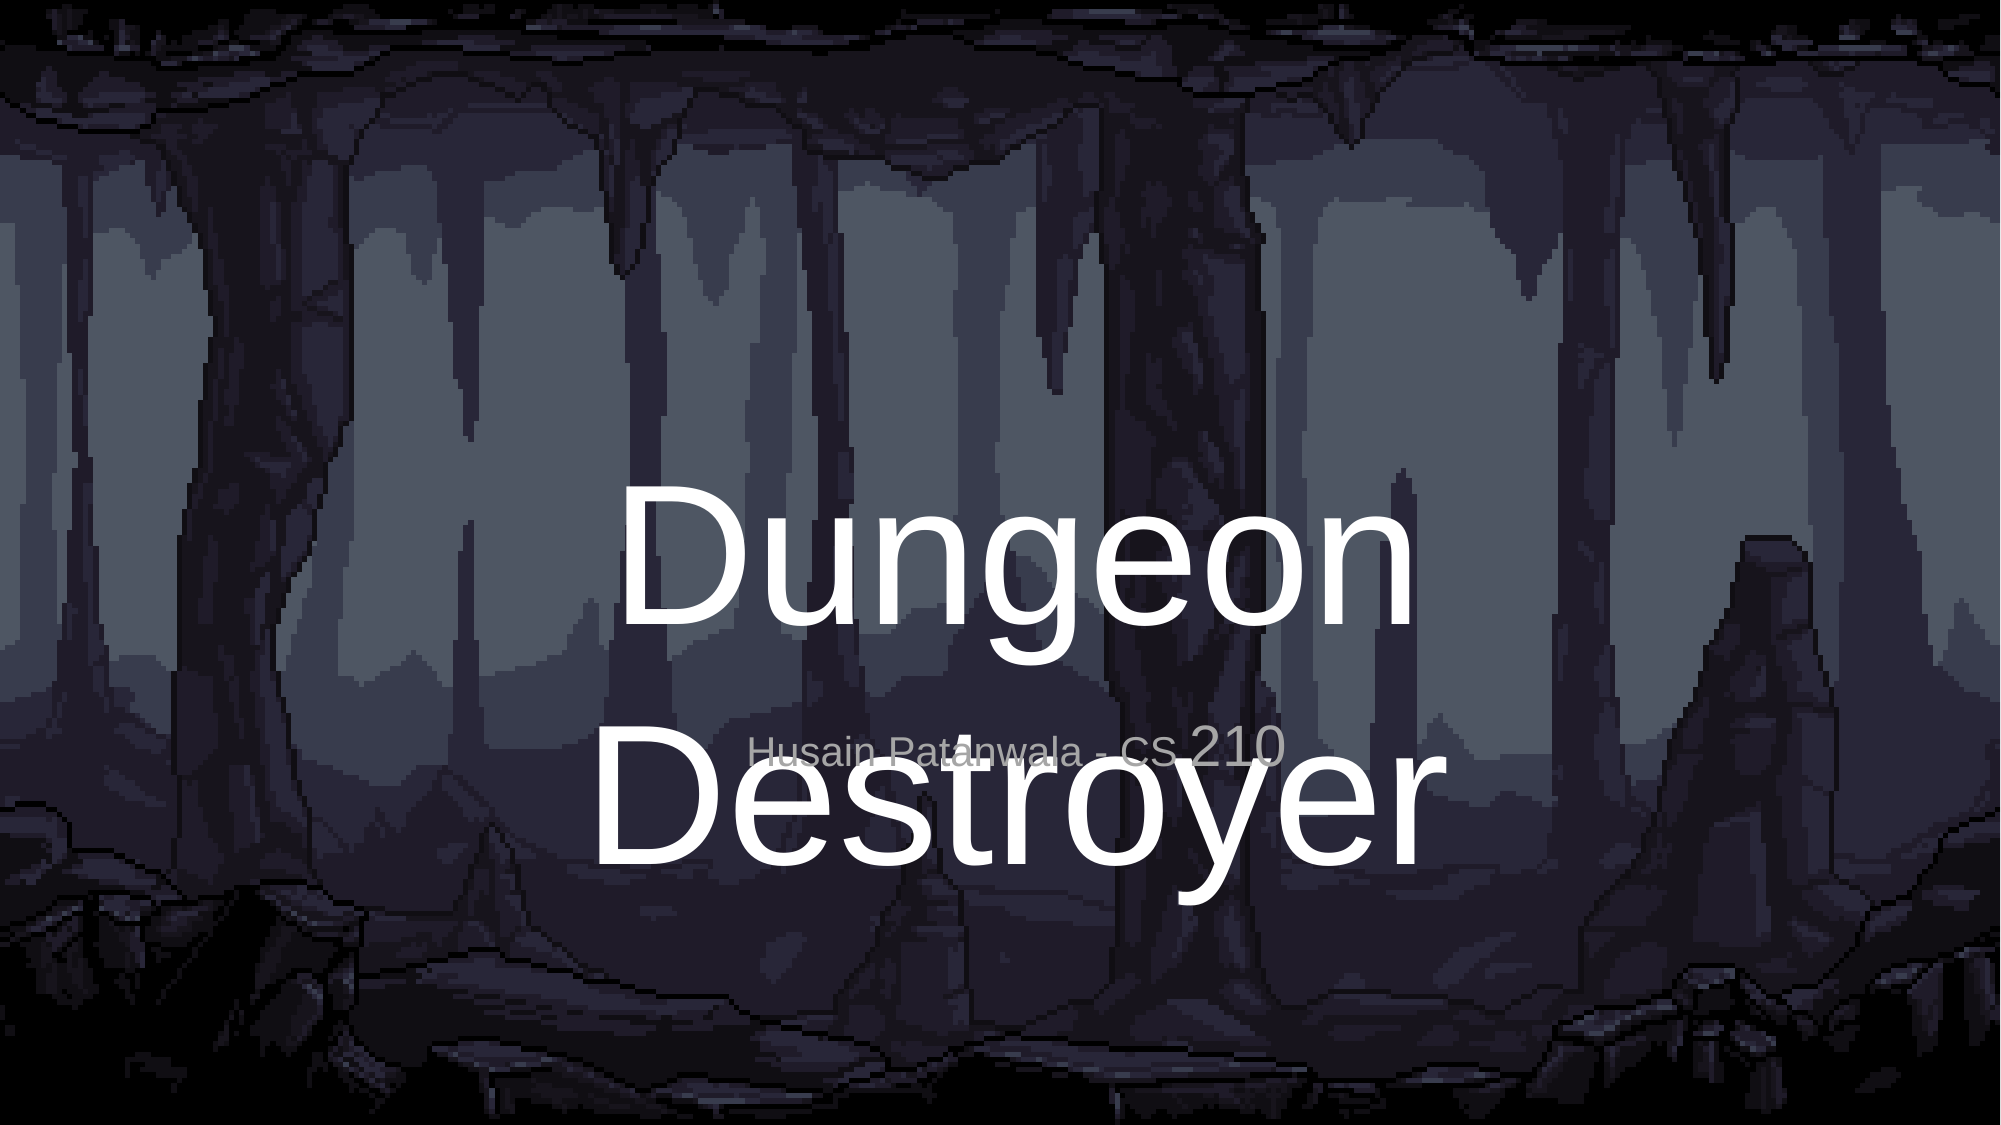

Dungeon Destroyer
Husain Patanwala - CS 210